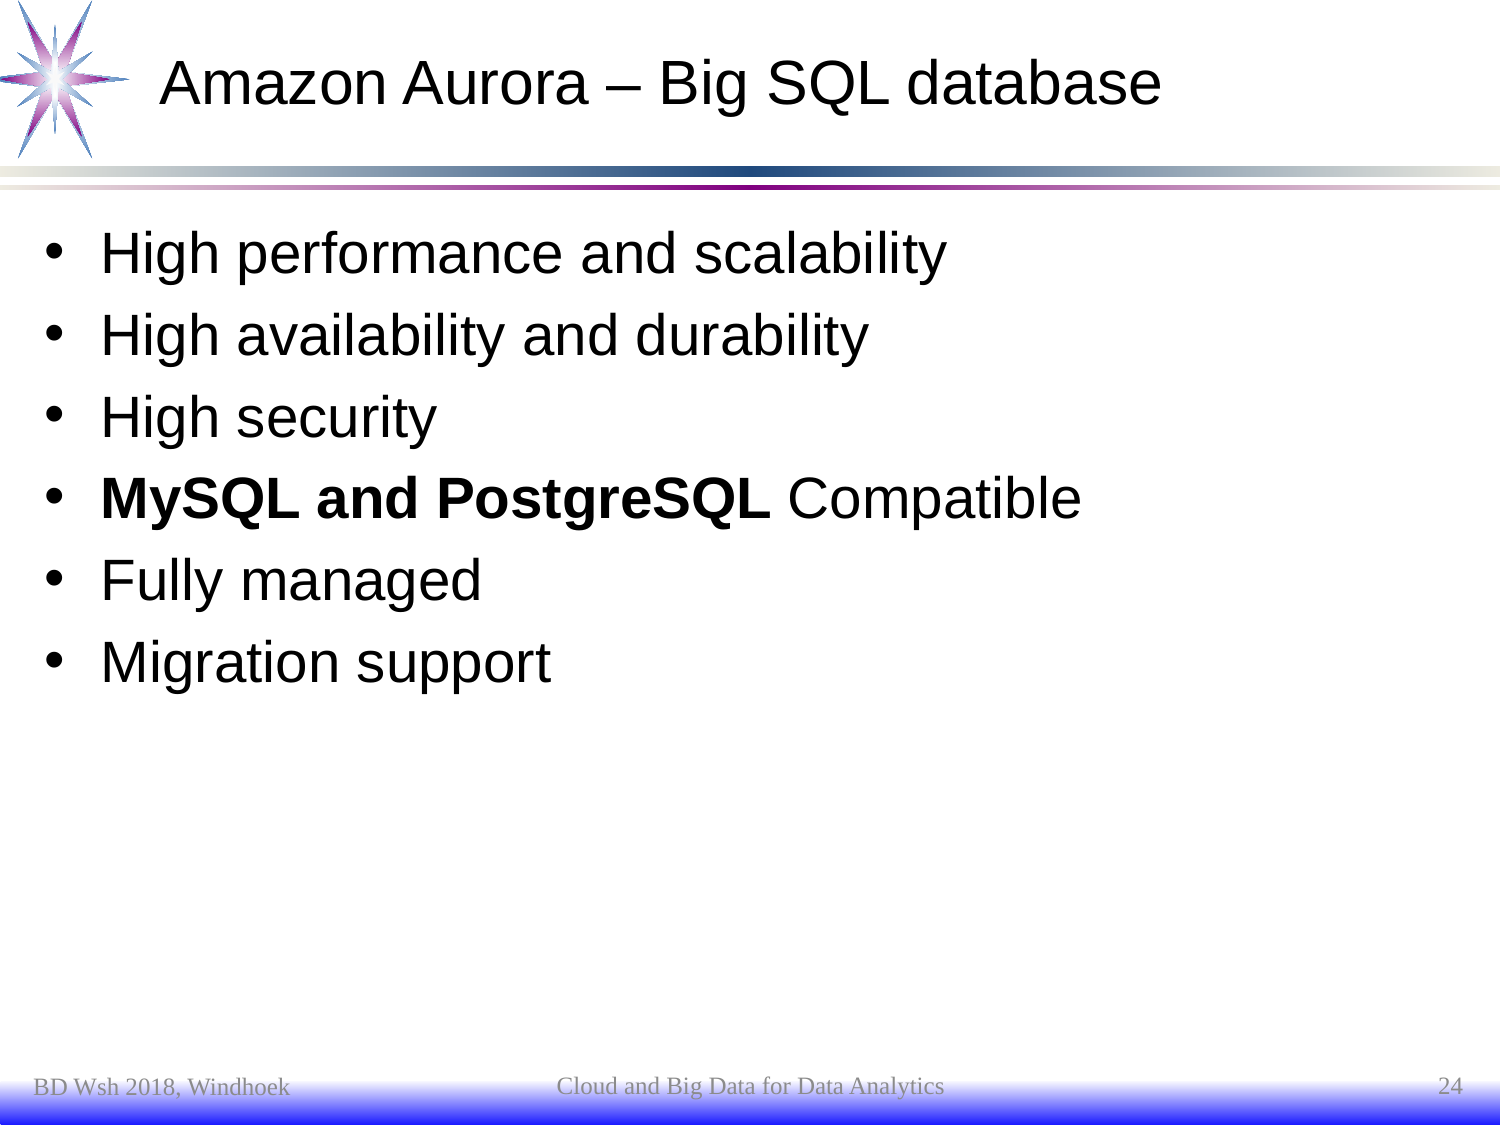

# Amazon Aurora – Big SQL database
High performance and scalability
High availability and durability
High security
MySQL and PostgreSQL Compatible
Fully managed
Migration support
Cloud and Big Data for Data Analytics
24
BD Wsh 2018, Windhoek